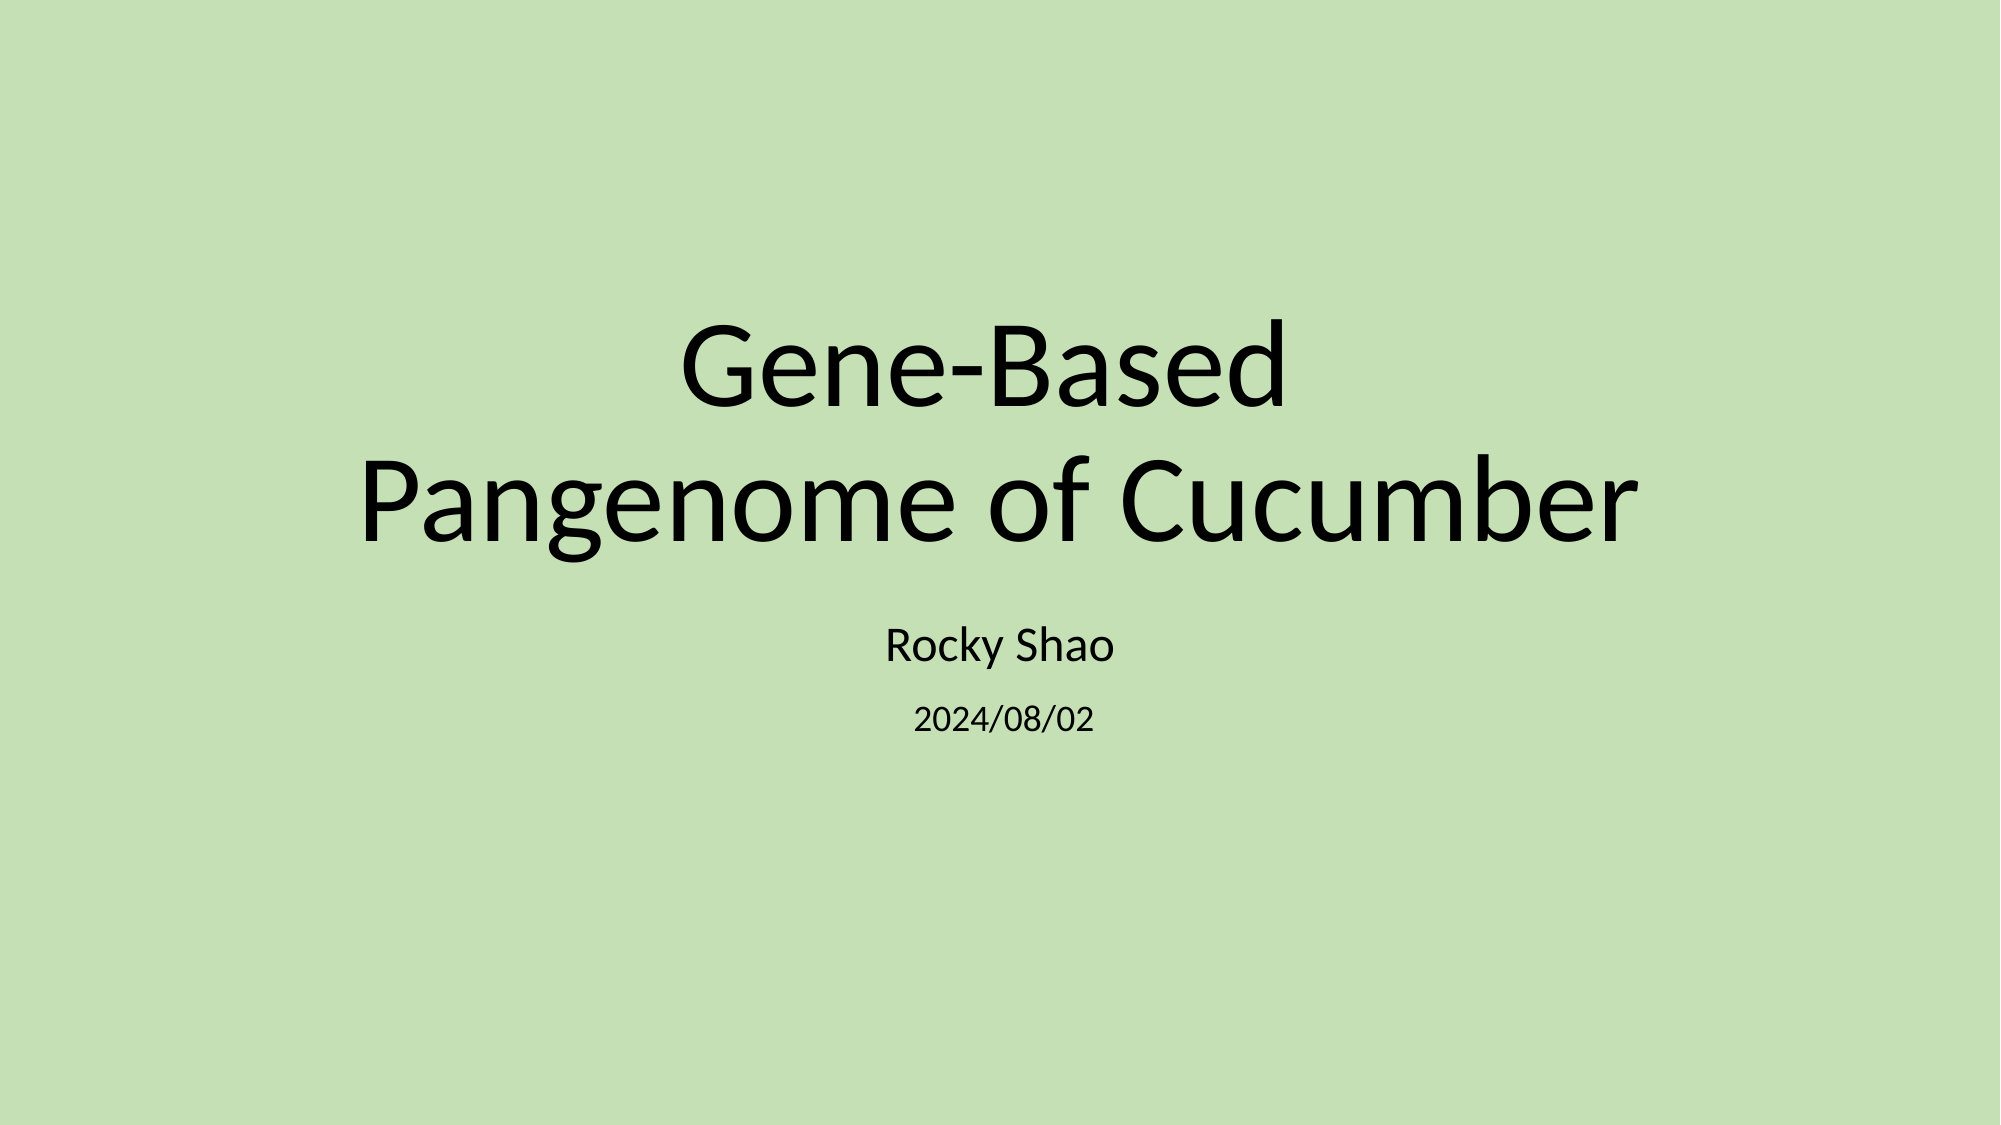

# Gene-Based Pangenome of Cucumber
Rocky Shao
2024/08/02